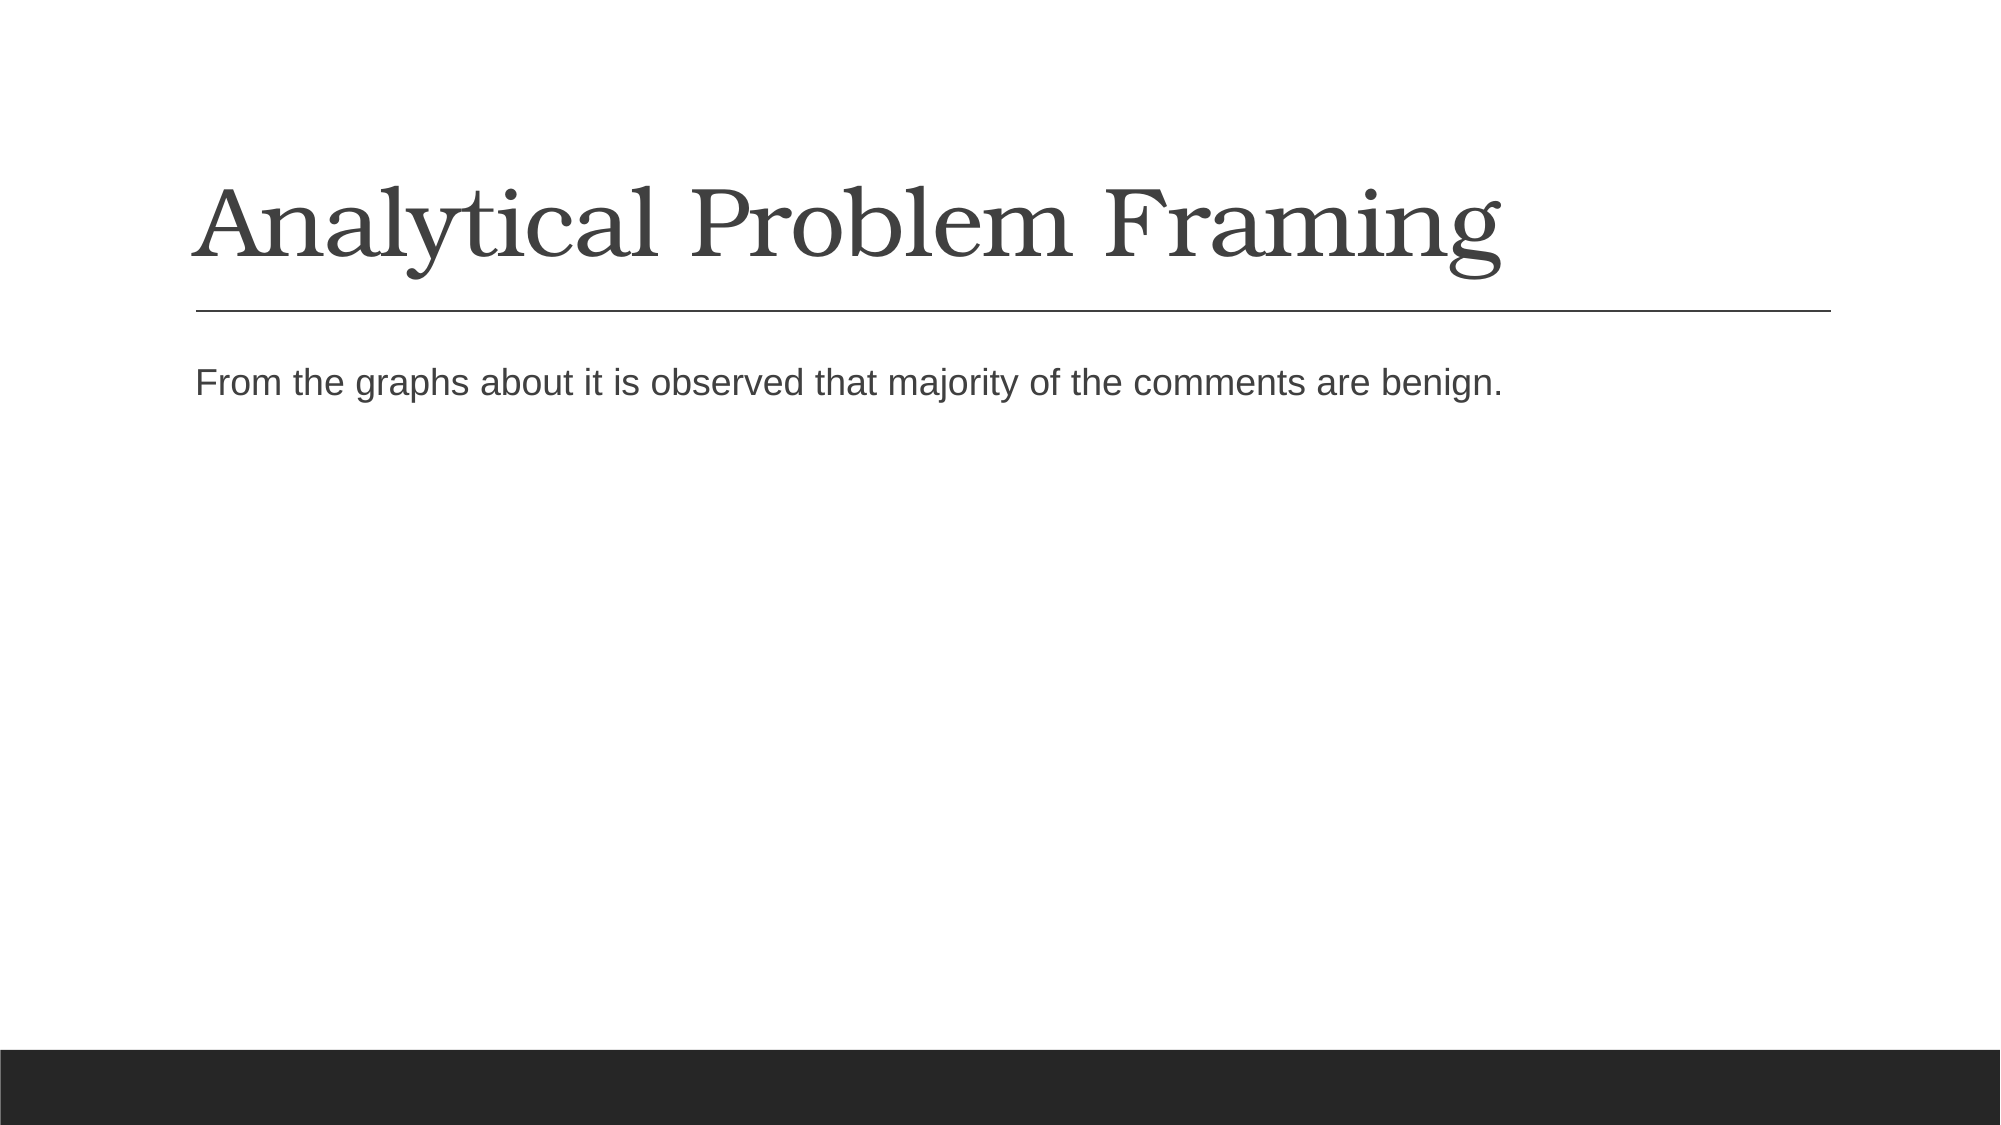

# Analytical Problem Framing
From the graphs about it is observed that majority of the comments are benign.